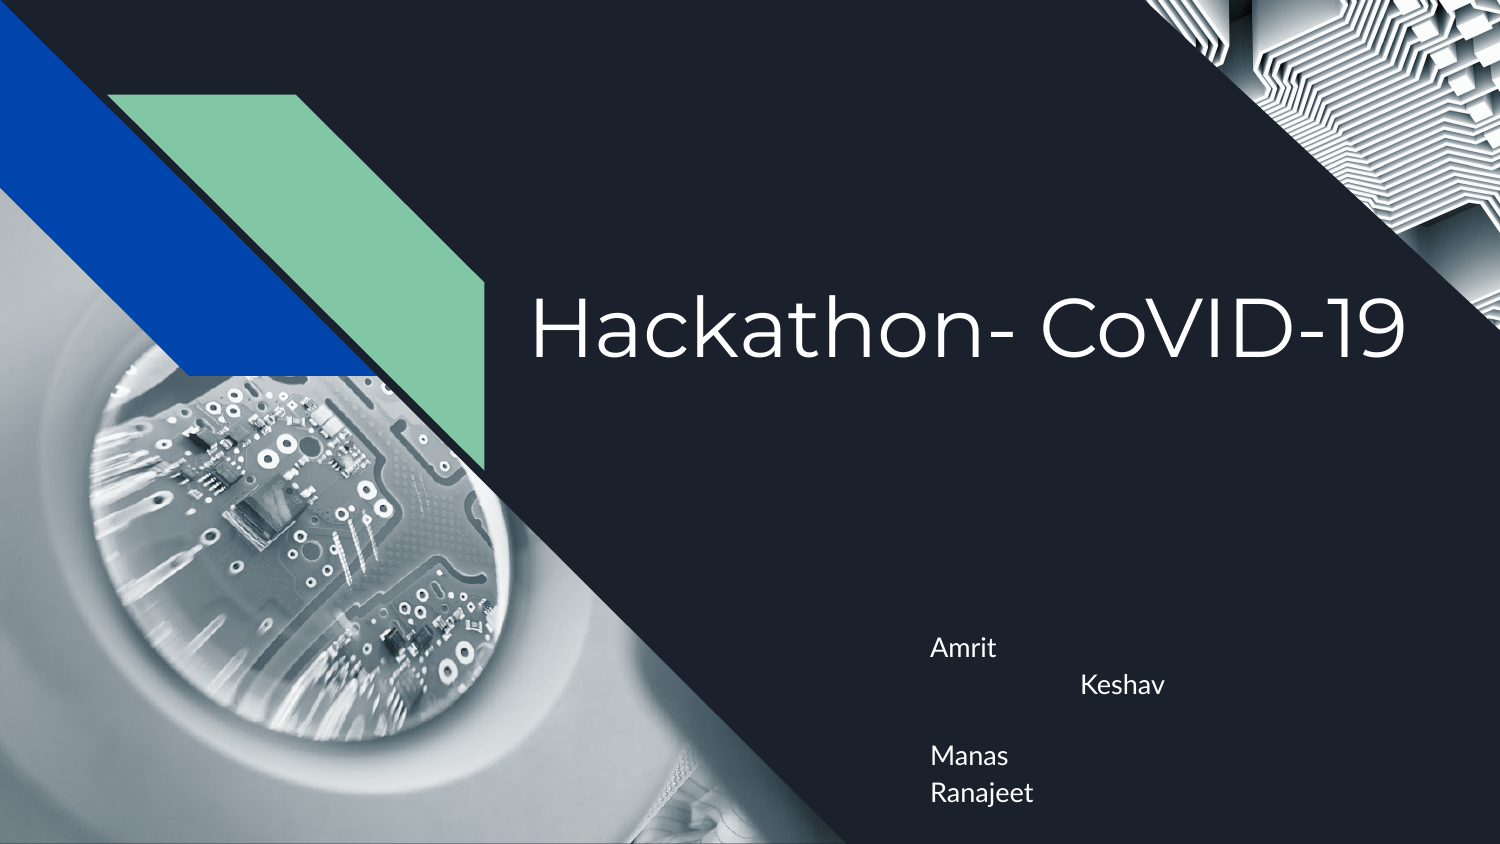

# Hackathon- CoVID-19
Amrit				Keshav
Manas 			Ranajeet
Chandeep			Manprit